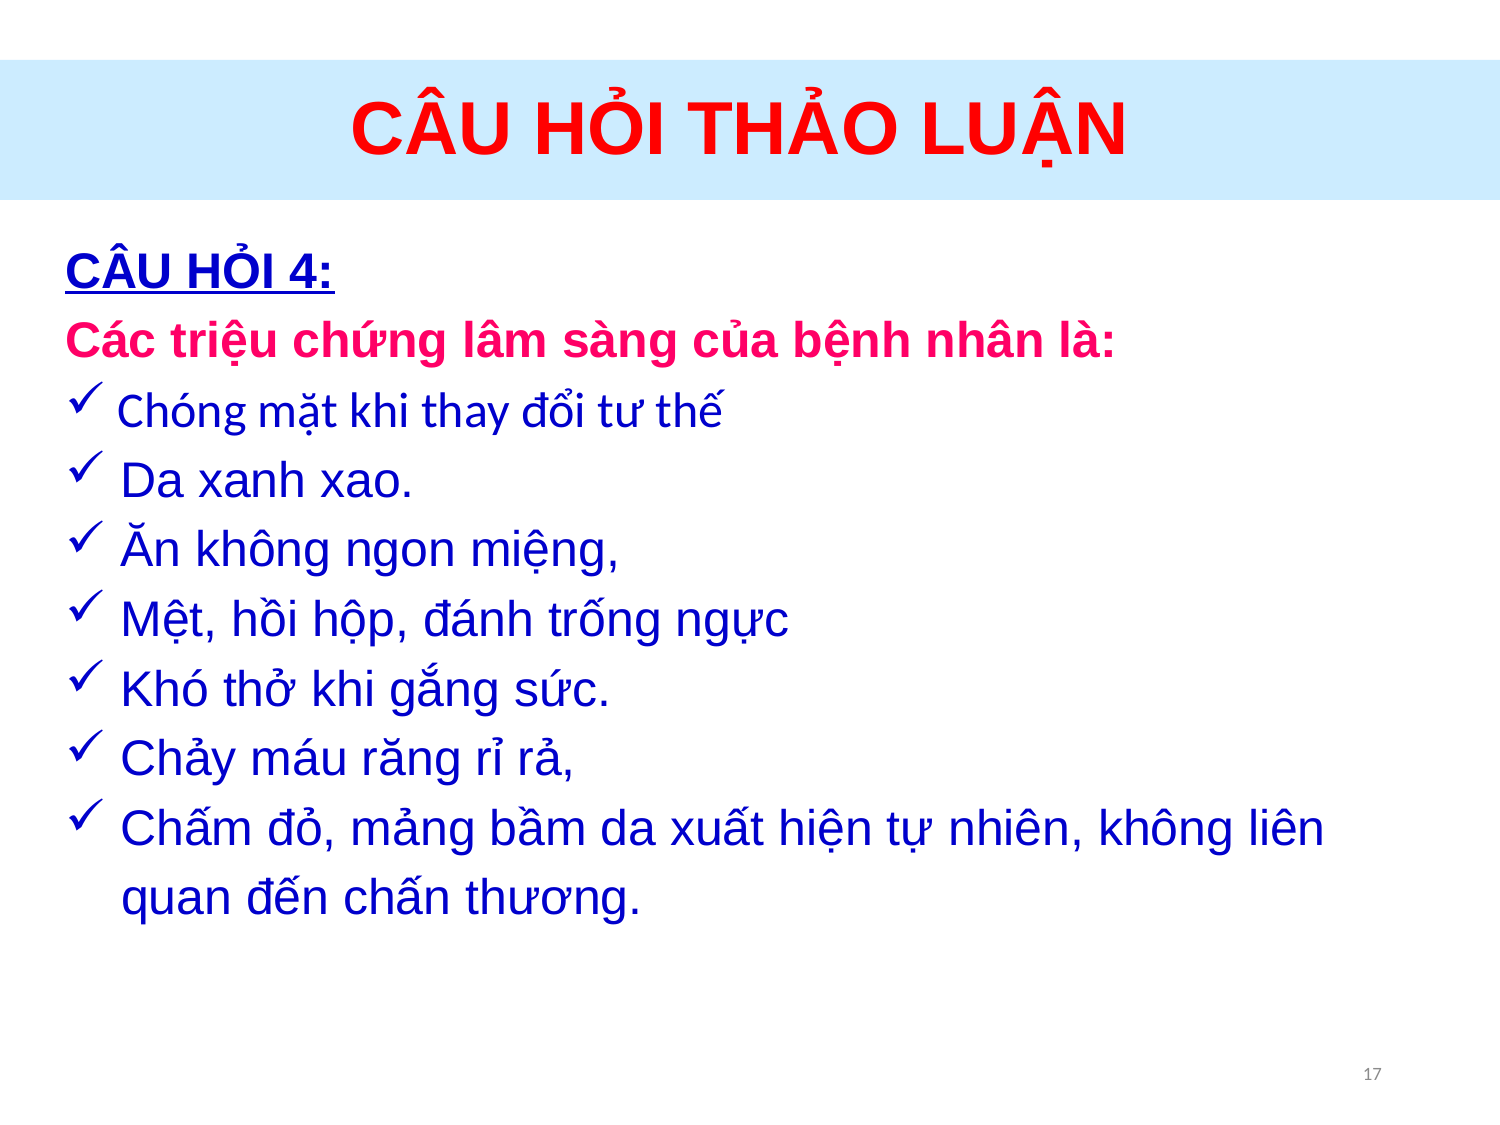

# CÂU HỎI THẢO LUẬN
CÂU HỎI 4:
Các triệu chứng lâm sàng của bệnh nhân là:
 Chóng mặt khi thay đổi tư thế
 Da xanh xao.
 Ăn không ngon miệng,
 Mệt, hồi hộp, đánh trống ngực
 Khó thở khi gắng sức.
 Chảy máu răng rỉ rả,
 Chấm đỏ, mảng bầm da xuất hiện tự nhiên, không liên
    quan đến chấn thương.

17